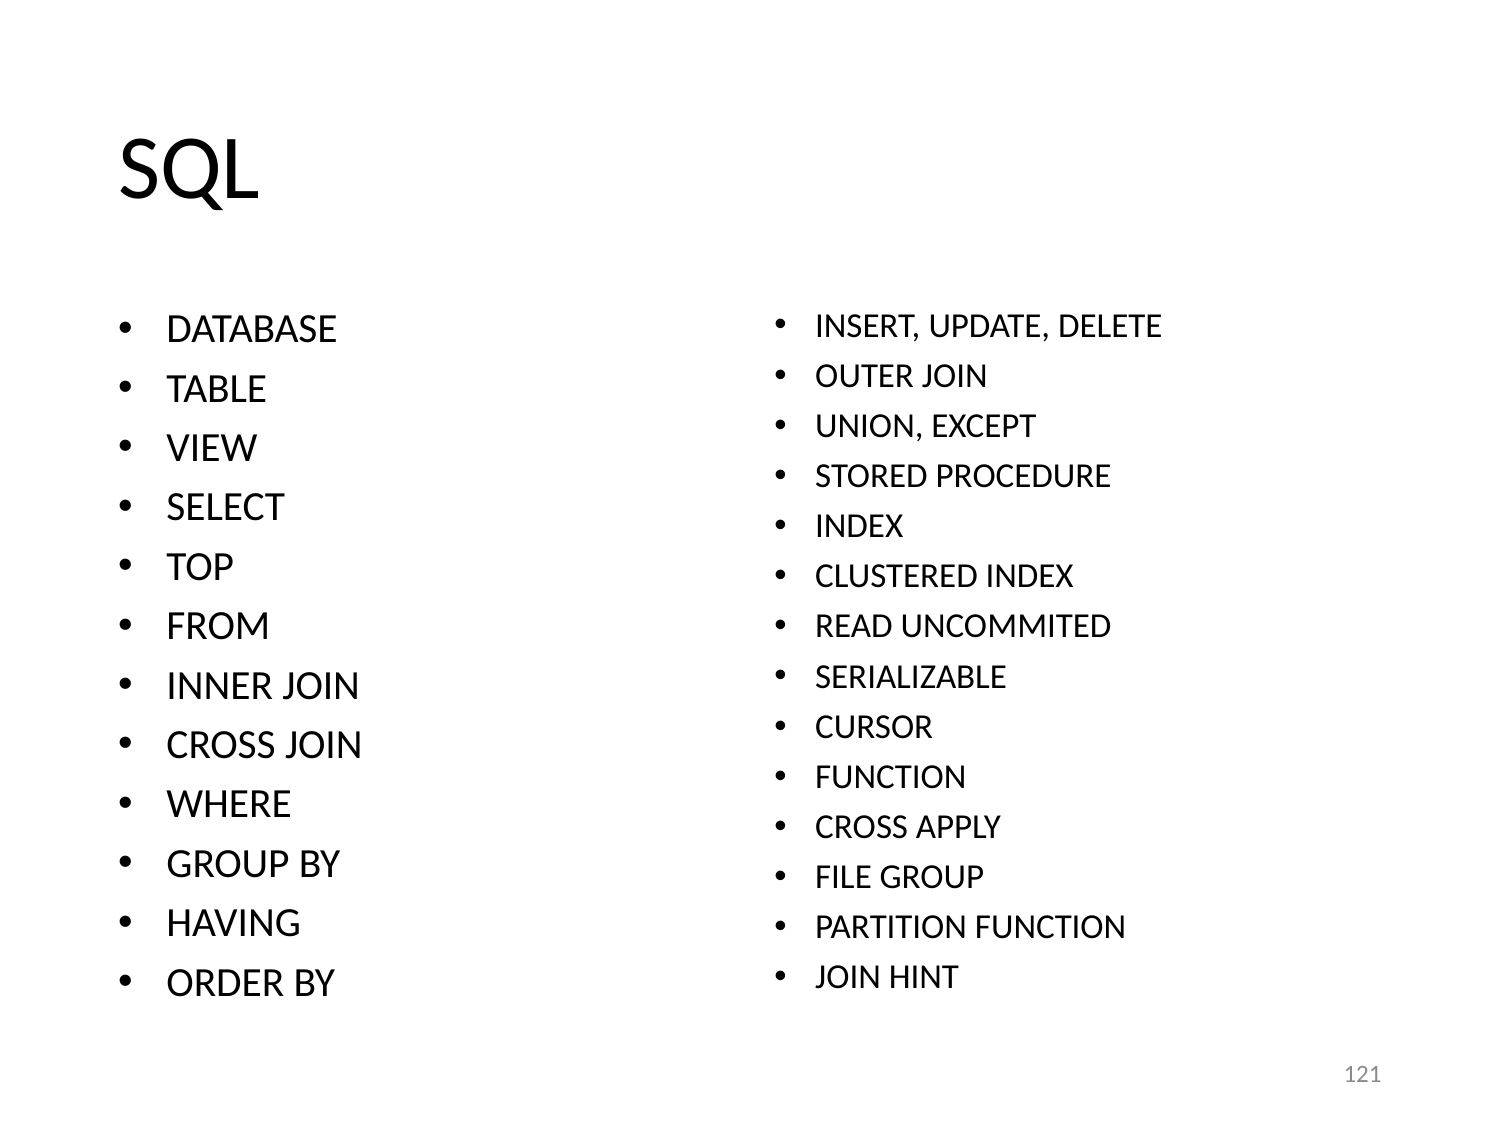

# SQL
DATABASE
TABLE
VIEW
SELECT
TOP
FROM
INNER JOIN
CROSS JOIN
WHERE
GROUP BY
HAVING
ORDER BY
INSERT, UPDATE, DELETE
OUTER JOIN
UNION, EXCEPT
STORED PROCEDURE
INDEX
CLUSTERED INDEX
READ UNCOMMITED
SERIALIZABLE
CURSOR
FUNCTION
CROSS APPLY
FILE GROUP
PARTITION FUNCTION
JOIN HINT
121